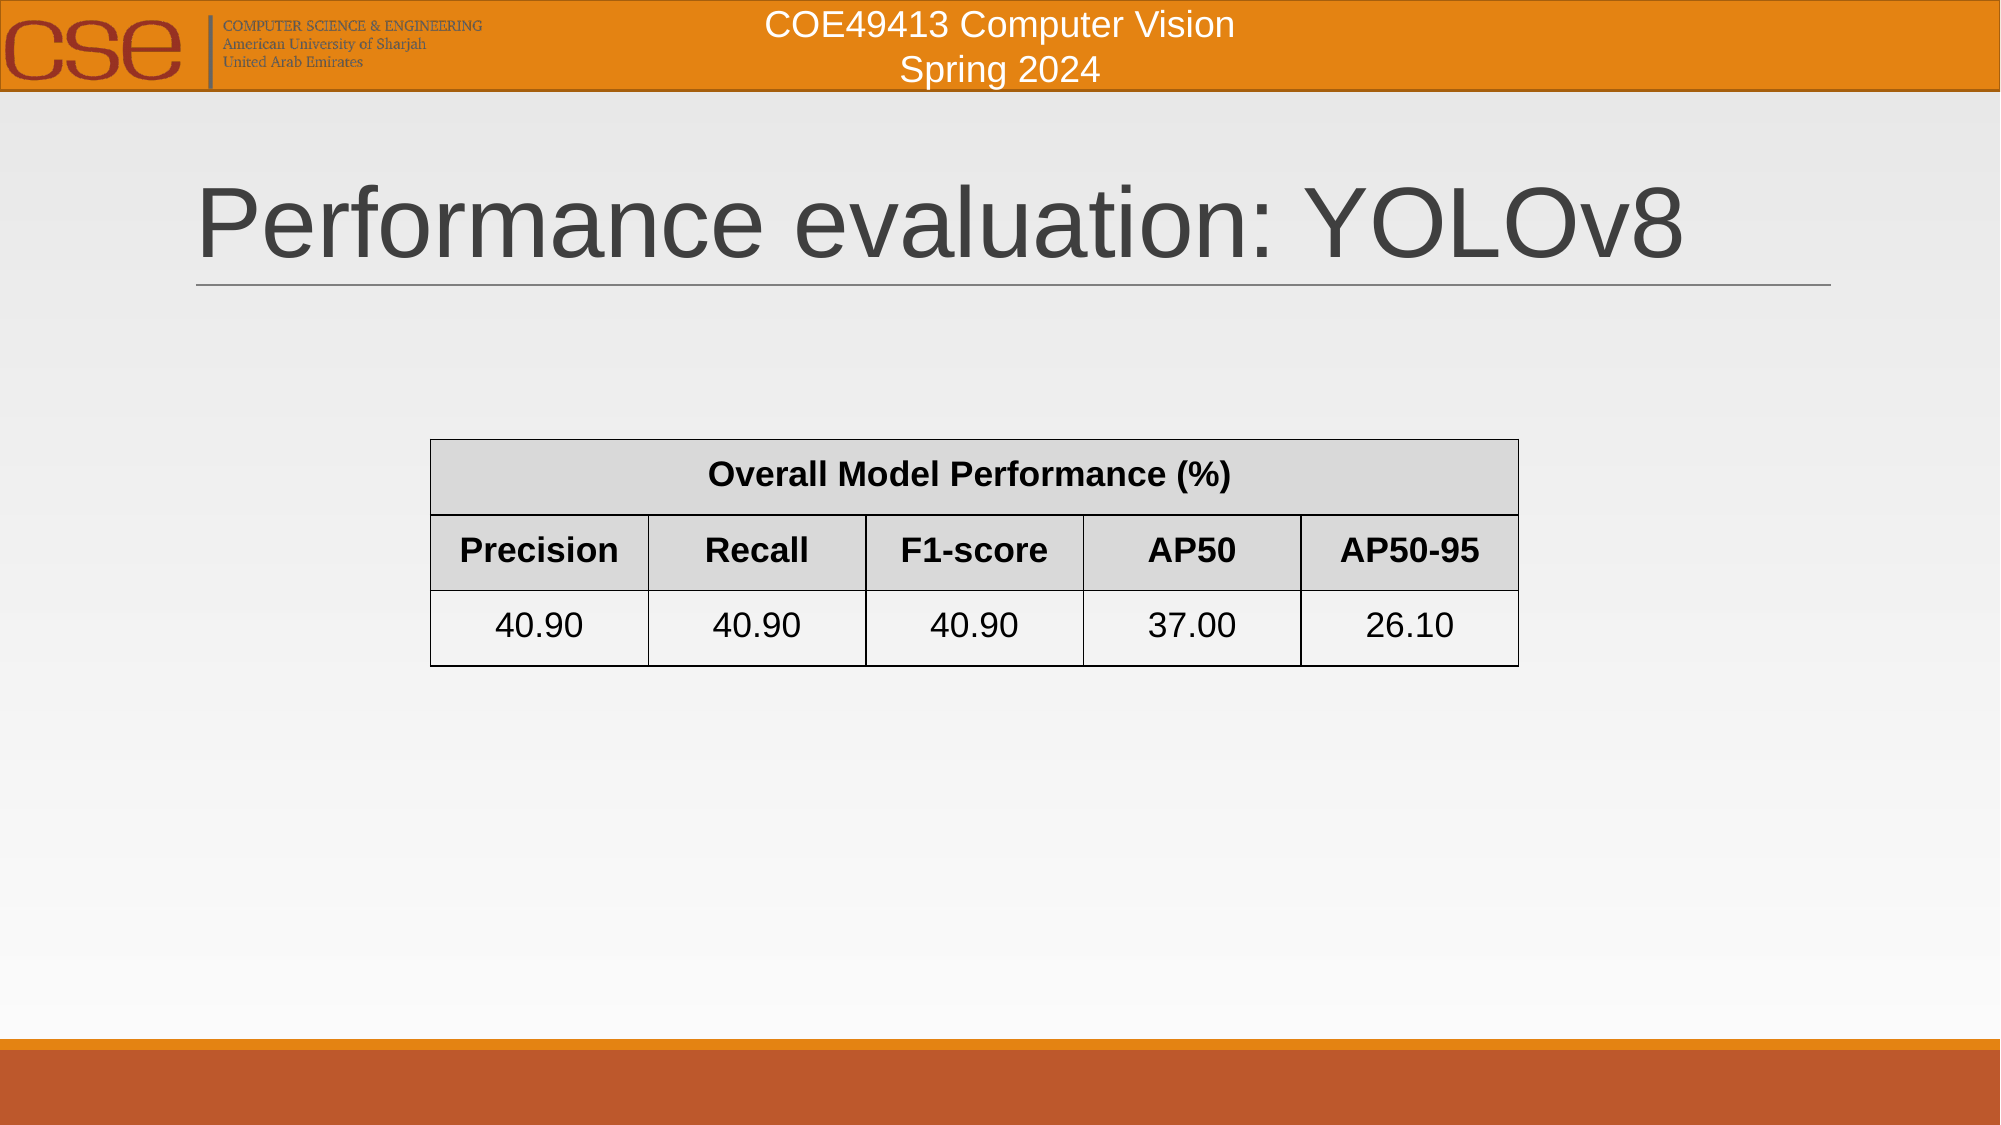

# Performance evaluation: YOLOv8
| Overall Model Performance (%) |  |  |  |  |
| --- | --- | --- | --- | --- |
| Precision | Recall | F1-score | AP50 | AP50-95 |
| 40.90 | 40.90 | 40.90 | 37.00 | 26.10 |